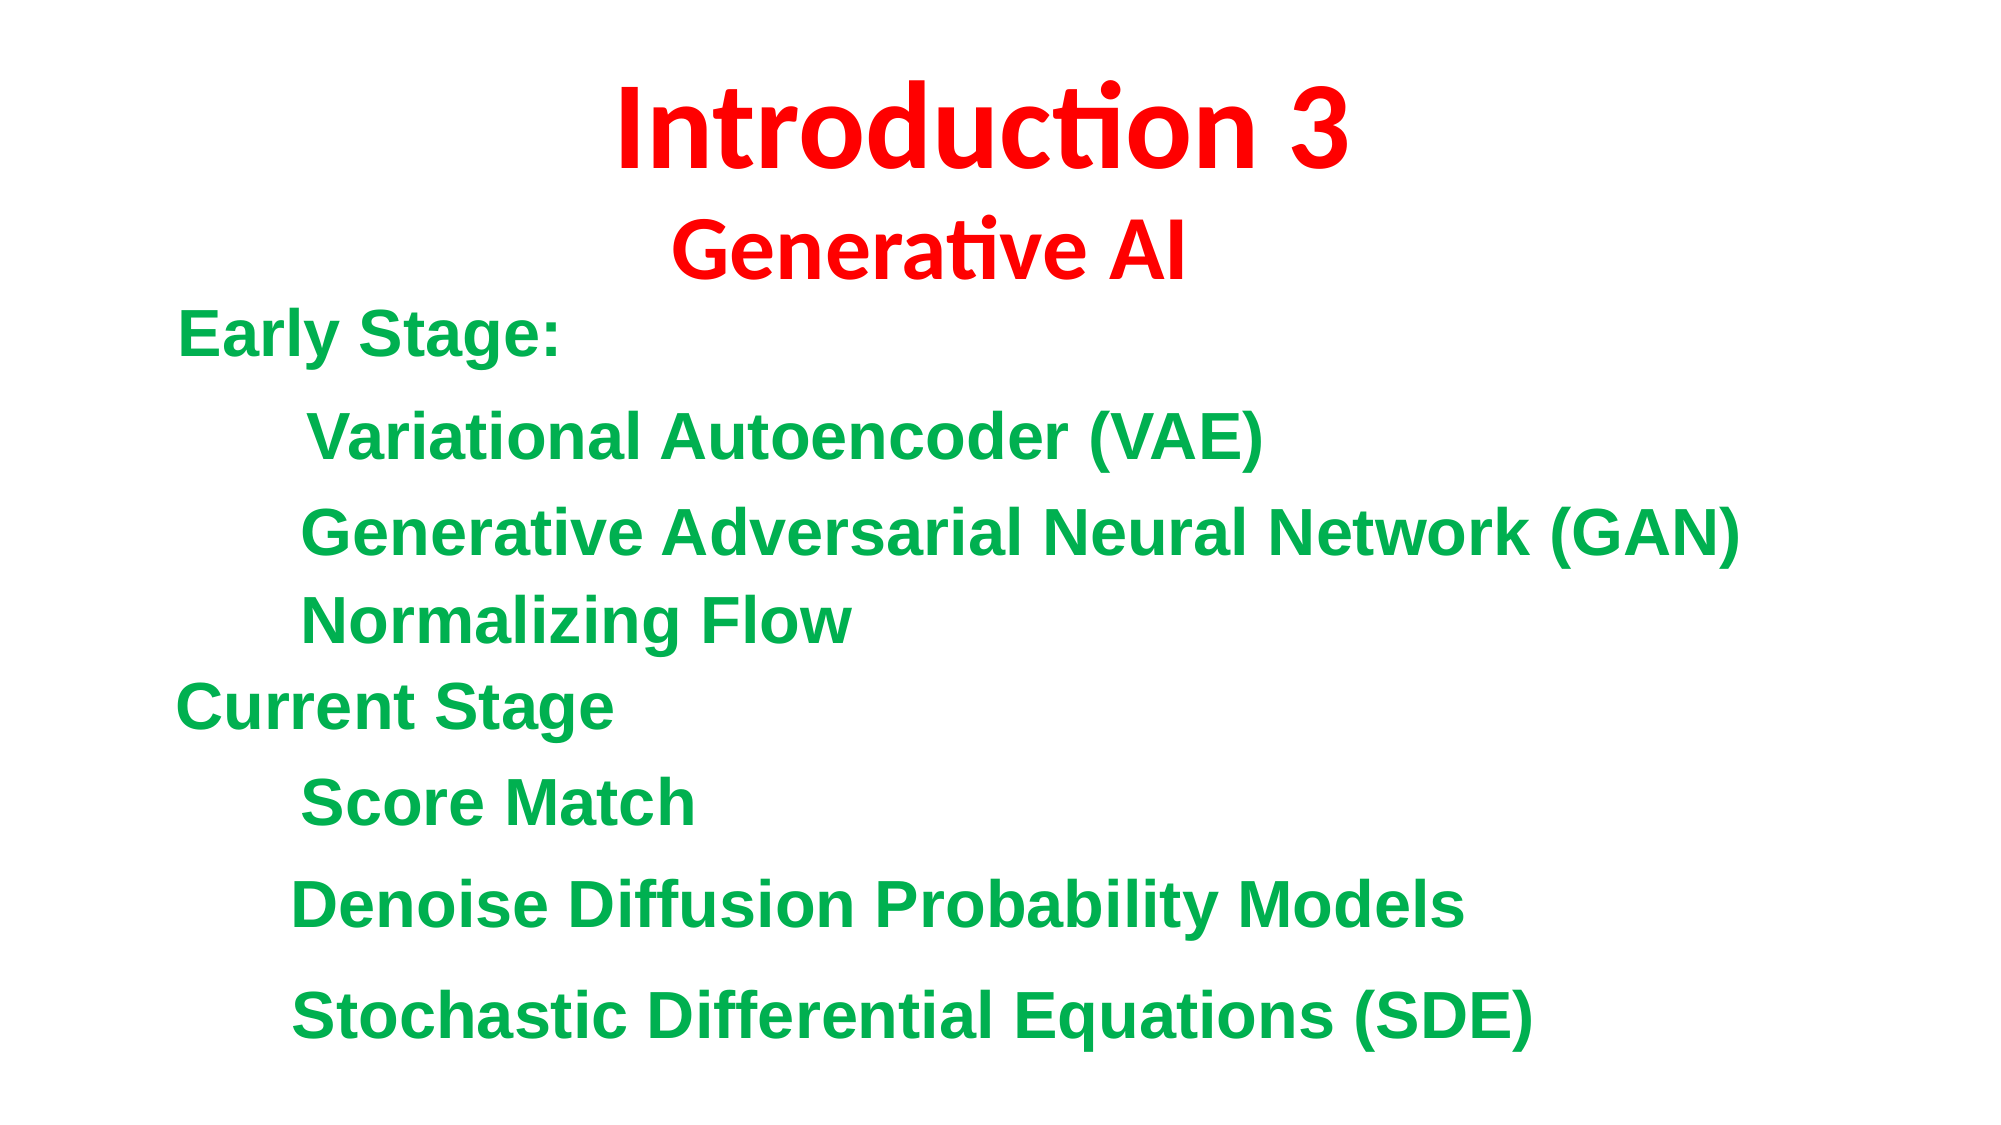

Introduction 3

Generative AI
Early Stage:
Variational Autoencoder (VAE)
Generative Adversarial Neural Network (GAN)
Normalizing Flow
Current Stage
Score Match
Denoise Diffusion Probability Models
Stochastic Differential Equations (SDE)